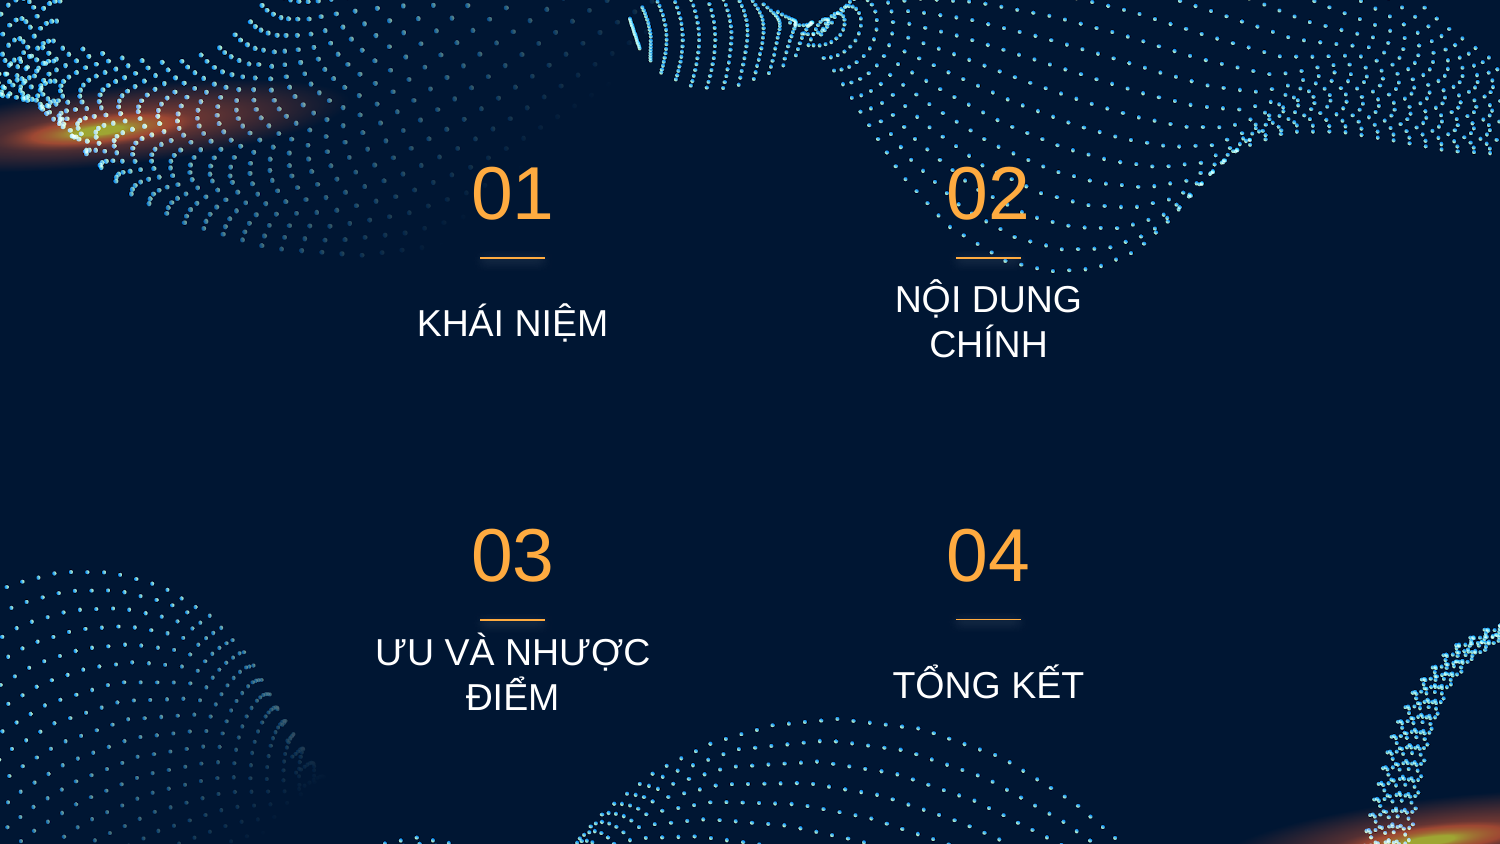

01
02
KHÁI NIỆM
# NỘI DUNG CHÍNH
03
04
TỔNG KẾT
ƯU VÀ NHƯỢC ĐIỂM